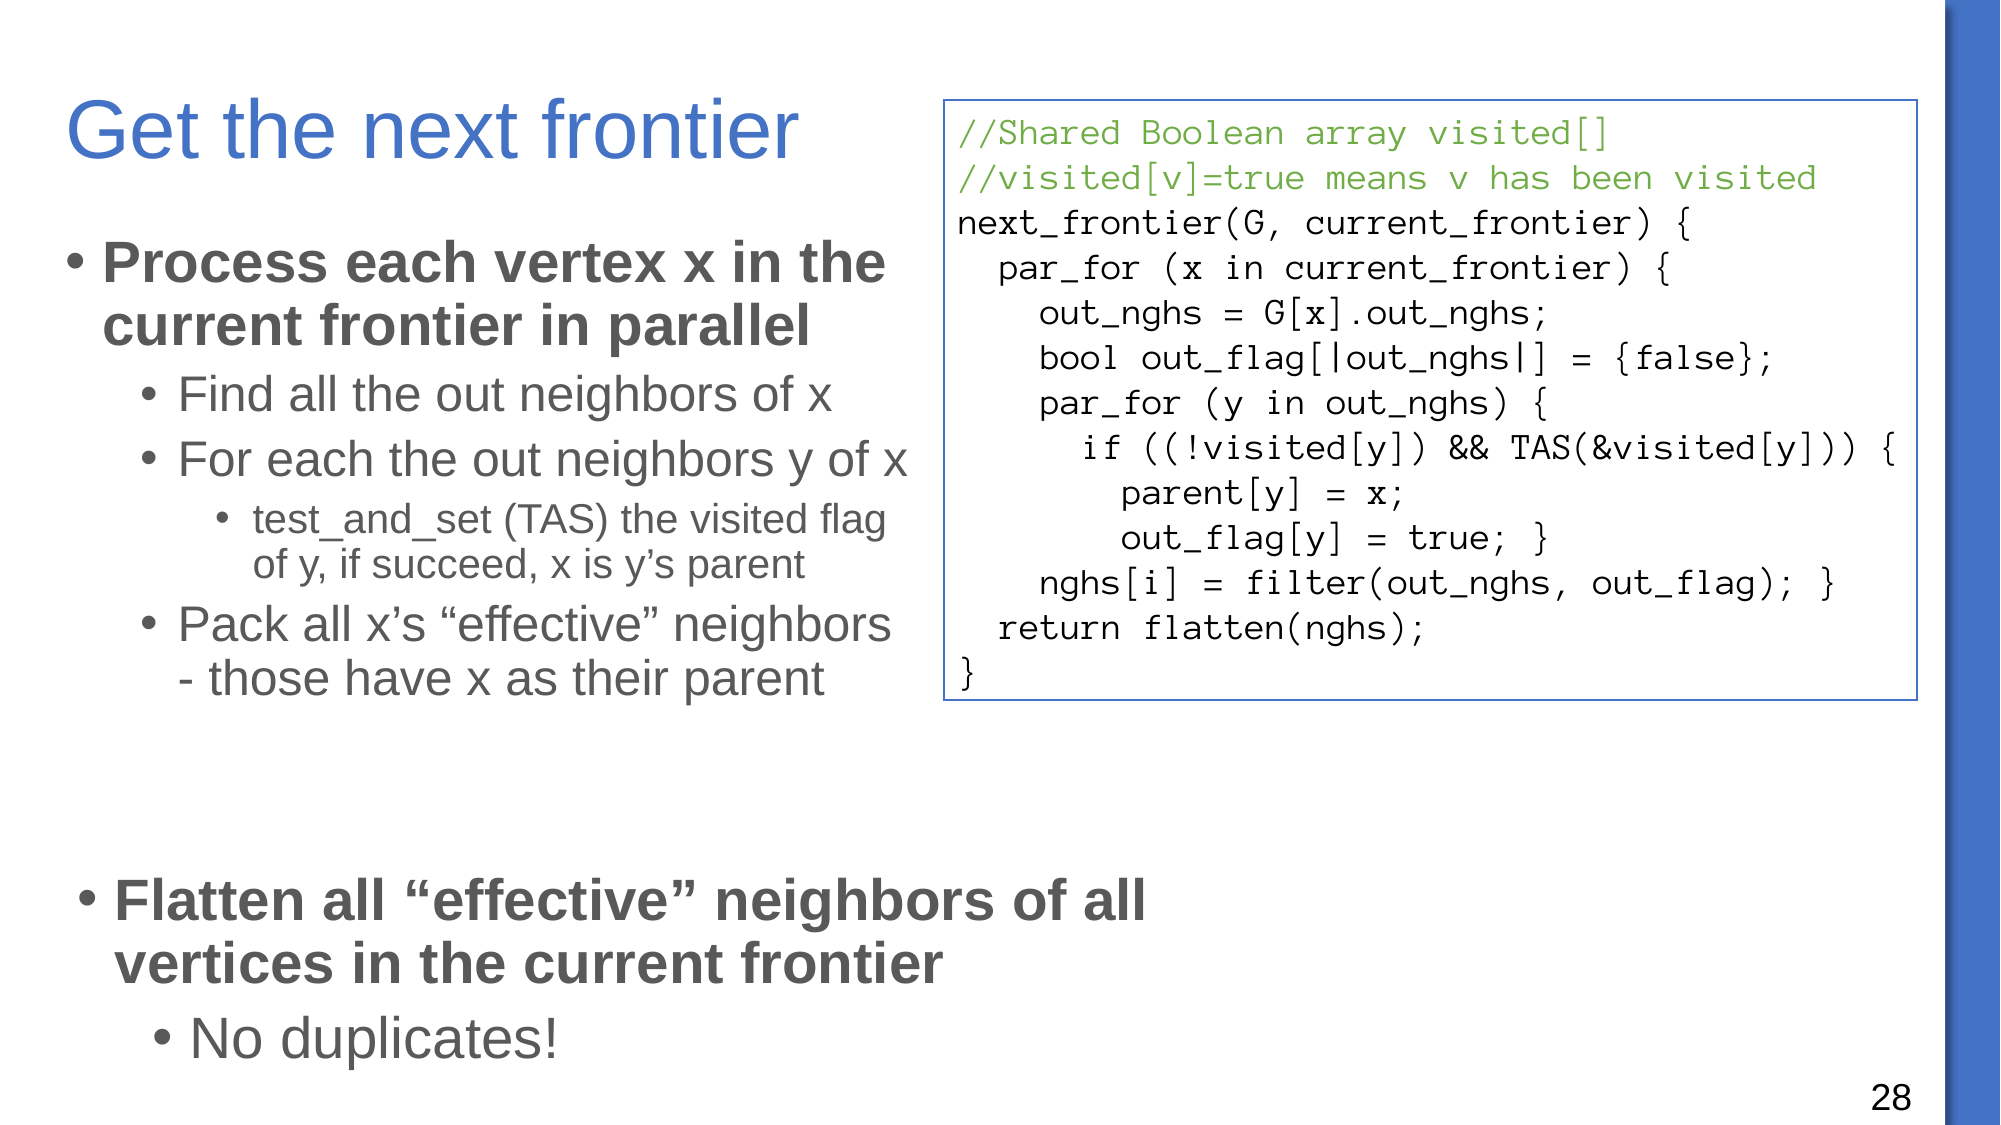

# Get the next frontier
//Shared Boolean array visited[]
//visited[v]=true means v has been visited
next_frontier(G, current_frontier) {
  par_for (x in current_frontier) {
    out_nghs = G[x].out_nghs;
    bool out_flag[|out_nghs|] = {false};
    par_for (y in out_nghs) {
      if ((!visited[y]) && TAS(&visited[y])) {
        parent[y] = x;
        out_flag[y] = true; }
    nghs[i] = filter(out_nghs, out_flag); }
  return flatten(nghs);
}
Process each vertex x in the current frontier in parallel
Find all the out neighbors of x
For each the out neighbors y of x
test_and_set (TAS) the visited flag of y, if succeed, x is y’s parent
Pack all x’s “effective” neighbors - those have x as their parent
Flatten all “effective” neighbors of all vertices in the current frontier
No duplicates!
28